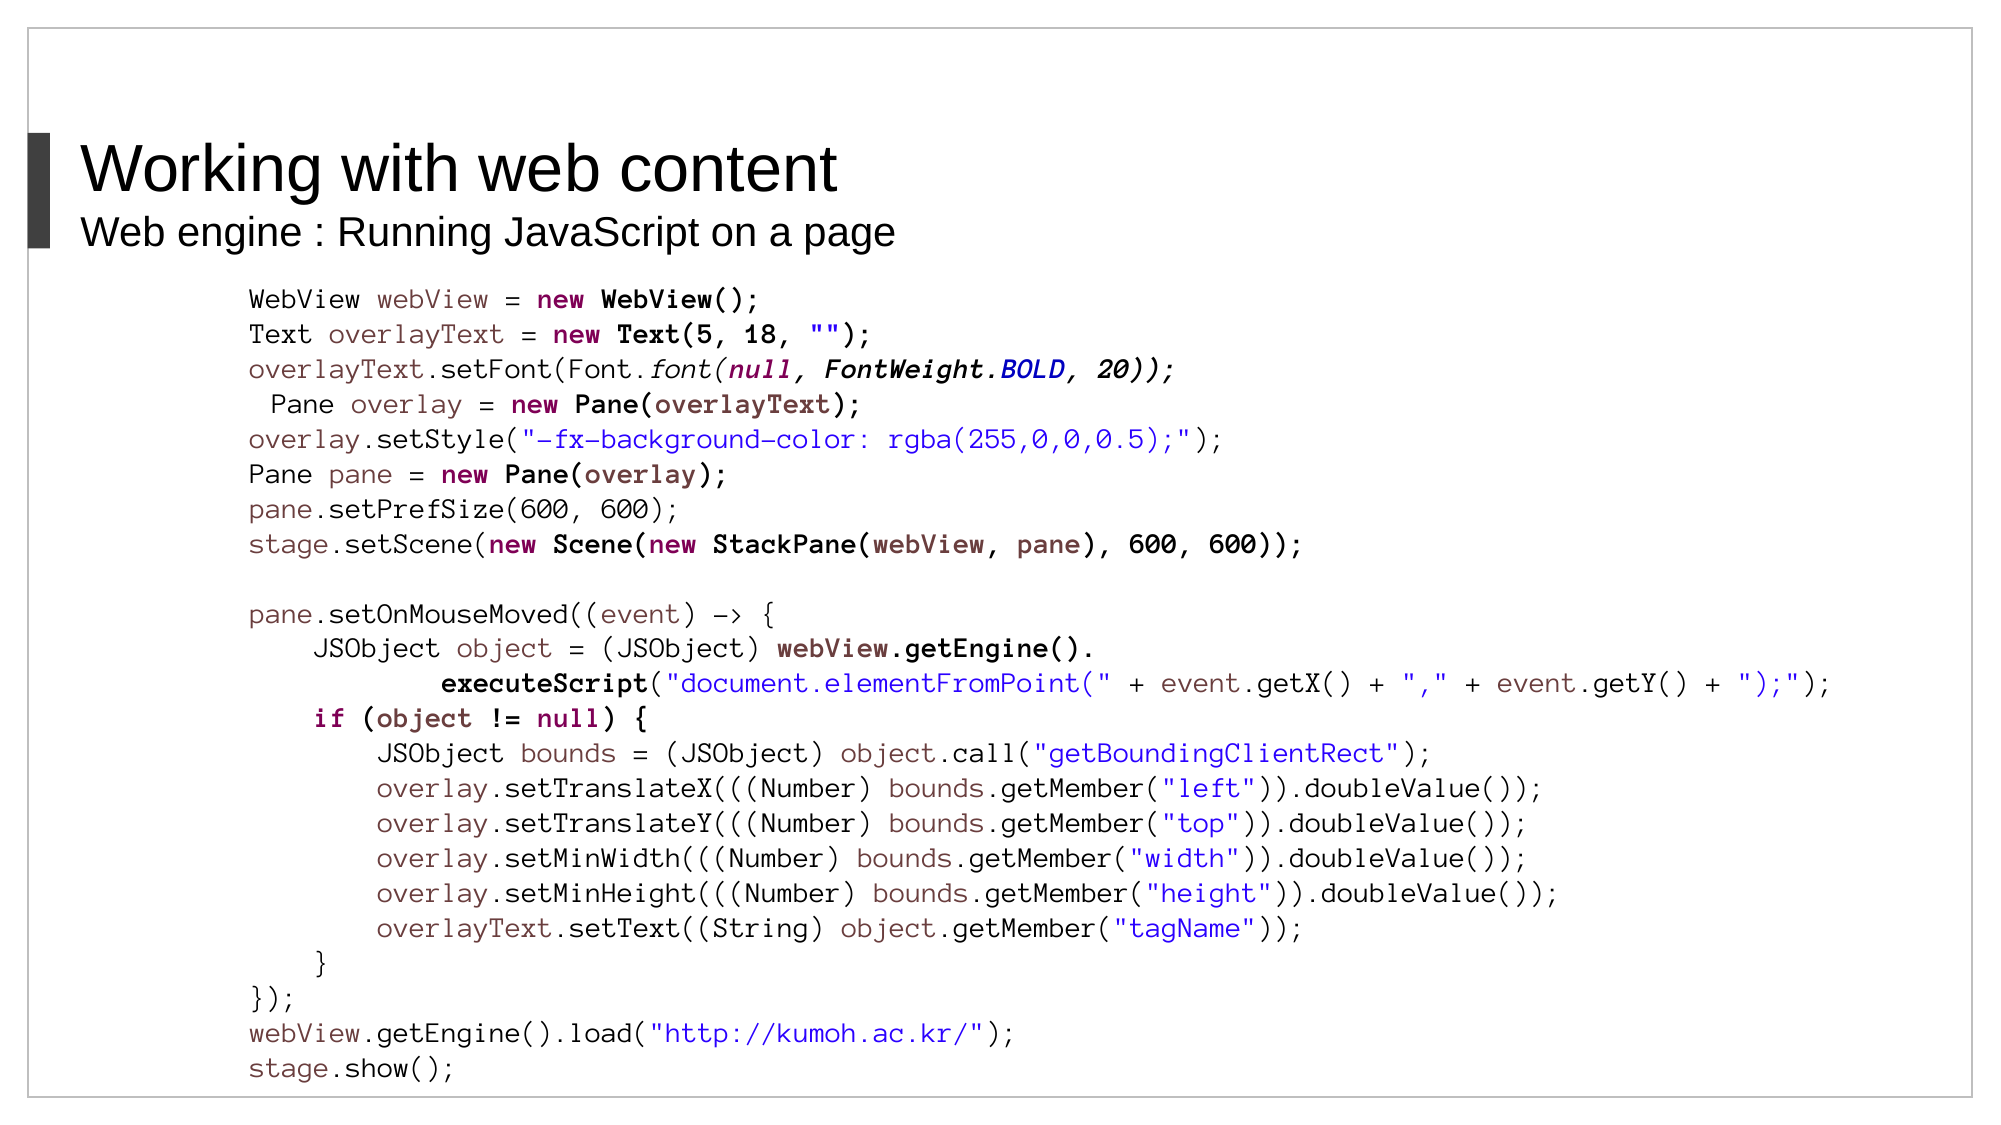

Working with web content
Web engine : Running JavaScript on a page

        WebView webView = new WebView();
        Text overlayText = new Text(5, 18, "");
        overlayText.setFont(Font.font(null, FontWeight.BOLD, 20));
	Pane overlay = new Pane(overlayText);
        overlay.setStyle("-fx-background-color: rgba(255,0,0,0.5);");
        Pane pane = new Pane(overlay);
        pane.setPrefSize(600, 600);
        stage.setScene(new Scene(new StackPane(webView, pane), 600, 600));

        pane.setOnMouseMoved((event) -> {
            JSObject object = (JSObject) webView.getEngine().
                    executeScript("document.elementFromPoint(" + event.getX() + "," + event.getY() + ");");
            if (object != null) {
                JSObject bounds = (JSObject) object.call("getBoundingClientRect");
                overlay.setTranslateX(((Number) bounds.getMember("left")).doubleValue());
                overlay.setTranslateY(((Number) bounds.getMember("top")).doubleValue());
                overlay.setMinWidth(((Number) bounds.getMember("width")).doubleValue());
                overlay.setMinHeight(((Number) bounds.getMember("height")).doubleValue());
                overlayText.setText((String) object.getMember("tagName"));
            }
        });
        webView.getEngine().load("http://kumoh.ac.kr/");
        stage.show();